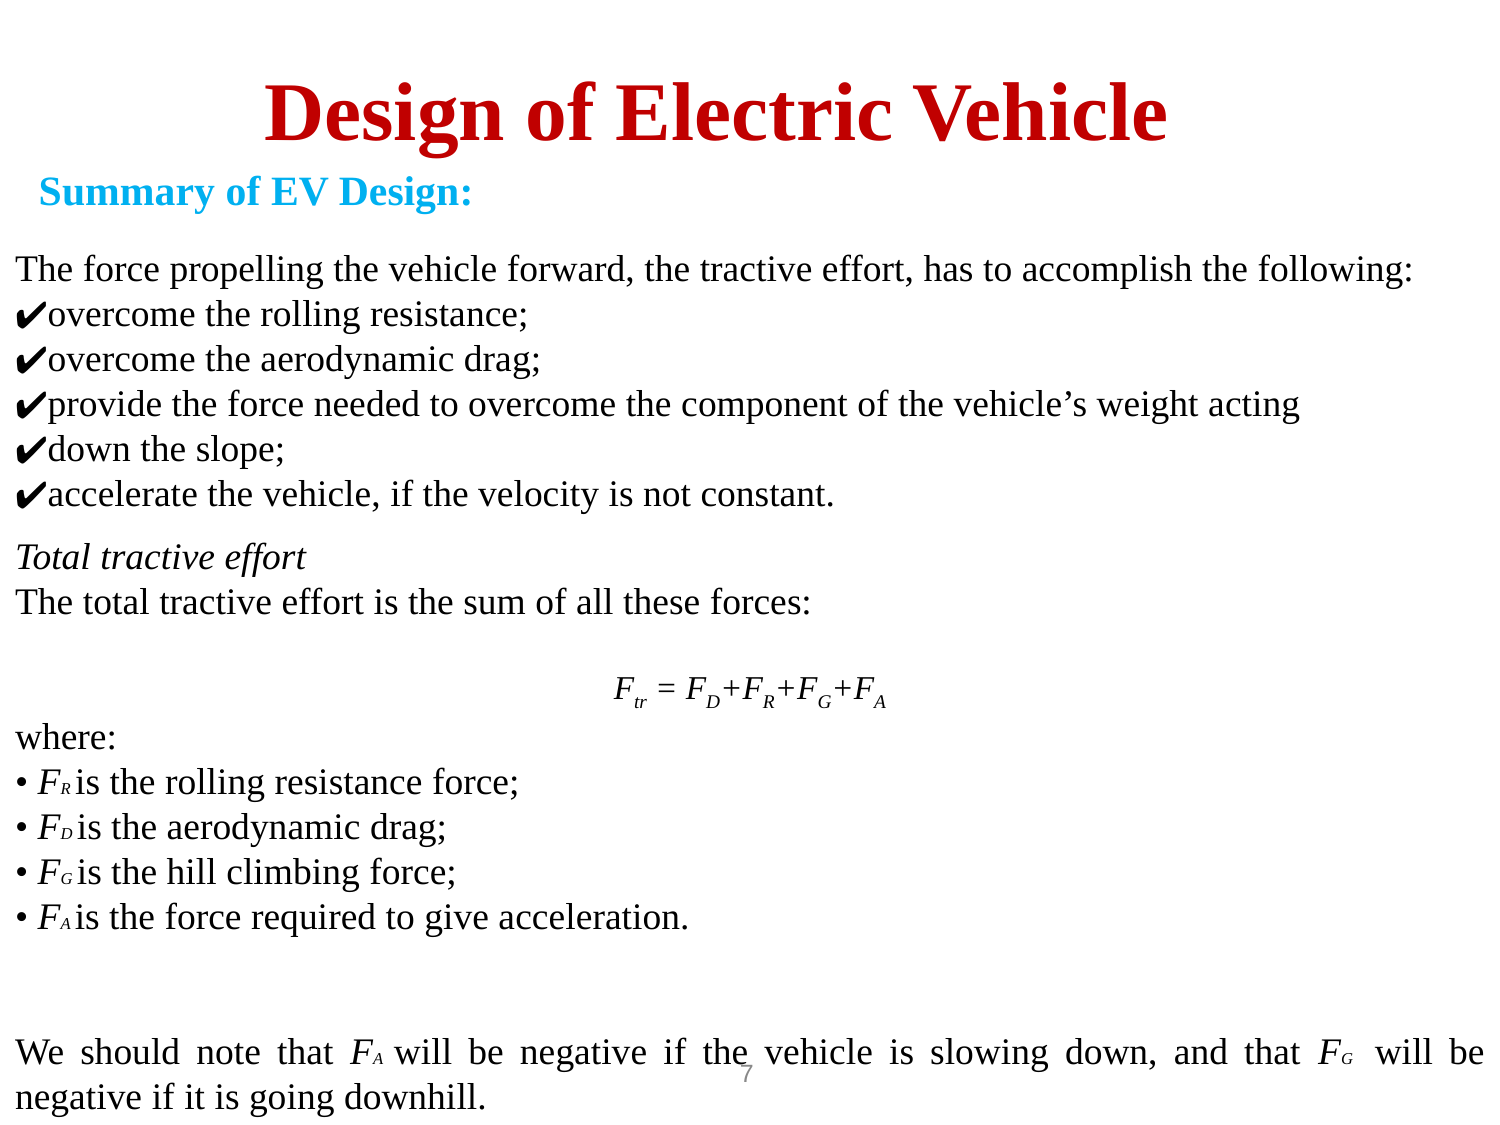

# Design of Electric Vehicle
Summary of EV Design:
The force propelling the vehicle forward, the tractive effort, has to accomplish the following:
overcome the rolling resistance;
overcome the aerodynamic drag;
provide the force needed to overcome the component of the vehicle’s weight acting
down the slope;
accelerate the vehicle, if the velocity is not constant.
Total tractive effort
The total tractive effort is the sum of all these forces:

Ftr = FD+FR+FG+FA
where:
• FR is the rolling resistance force;
• FD is the aerodynamic drag;
• FG is the hill climbing force;
• FA is the force required to give acceleration.

We should note that FA will be negative if the vehicle is slowing down, and that FG  will be negative if it is going downhill.
7